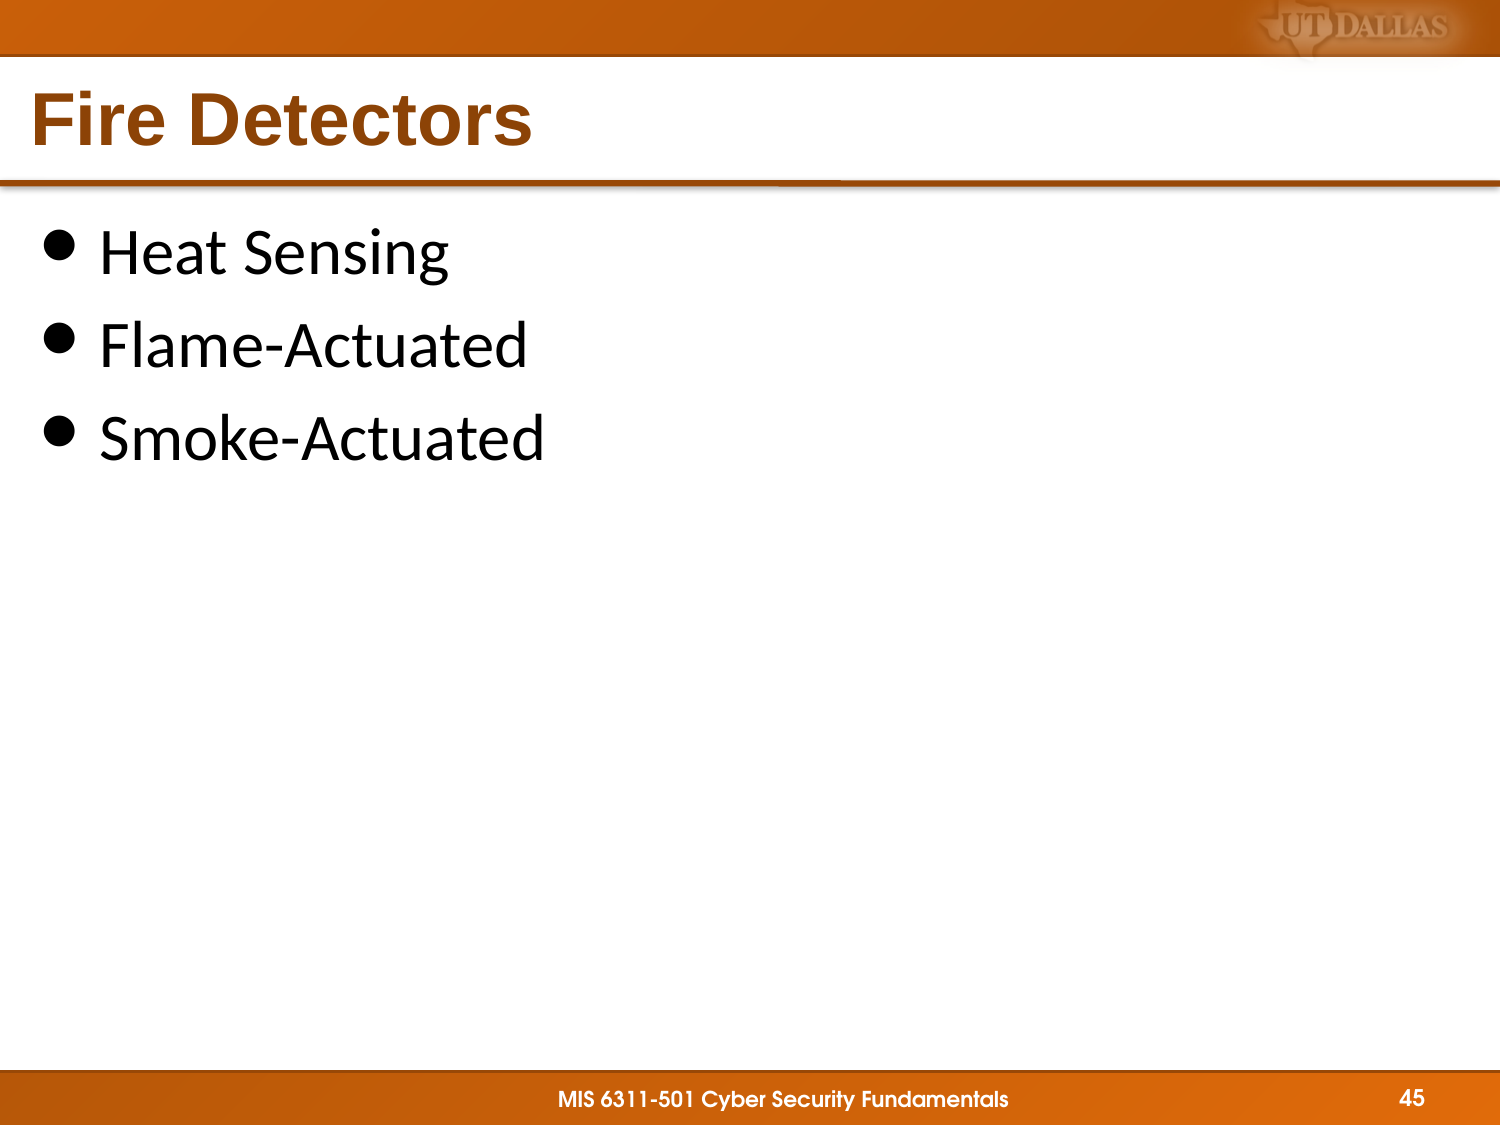

# Fire Detectors
Heat Sensing
Flame-Actuated
Smoke-Actuated
45